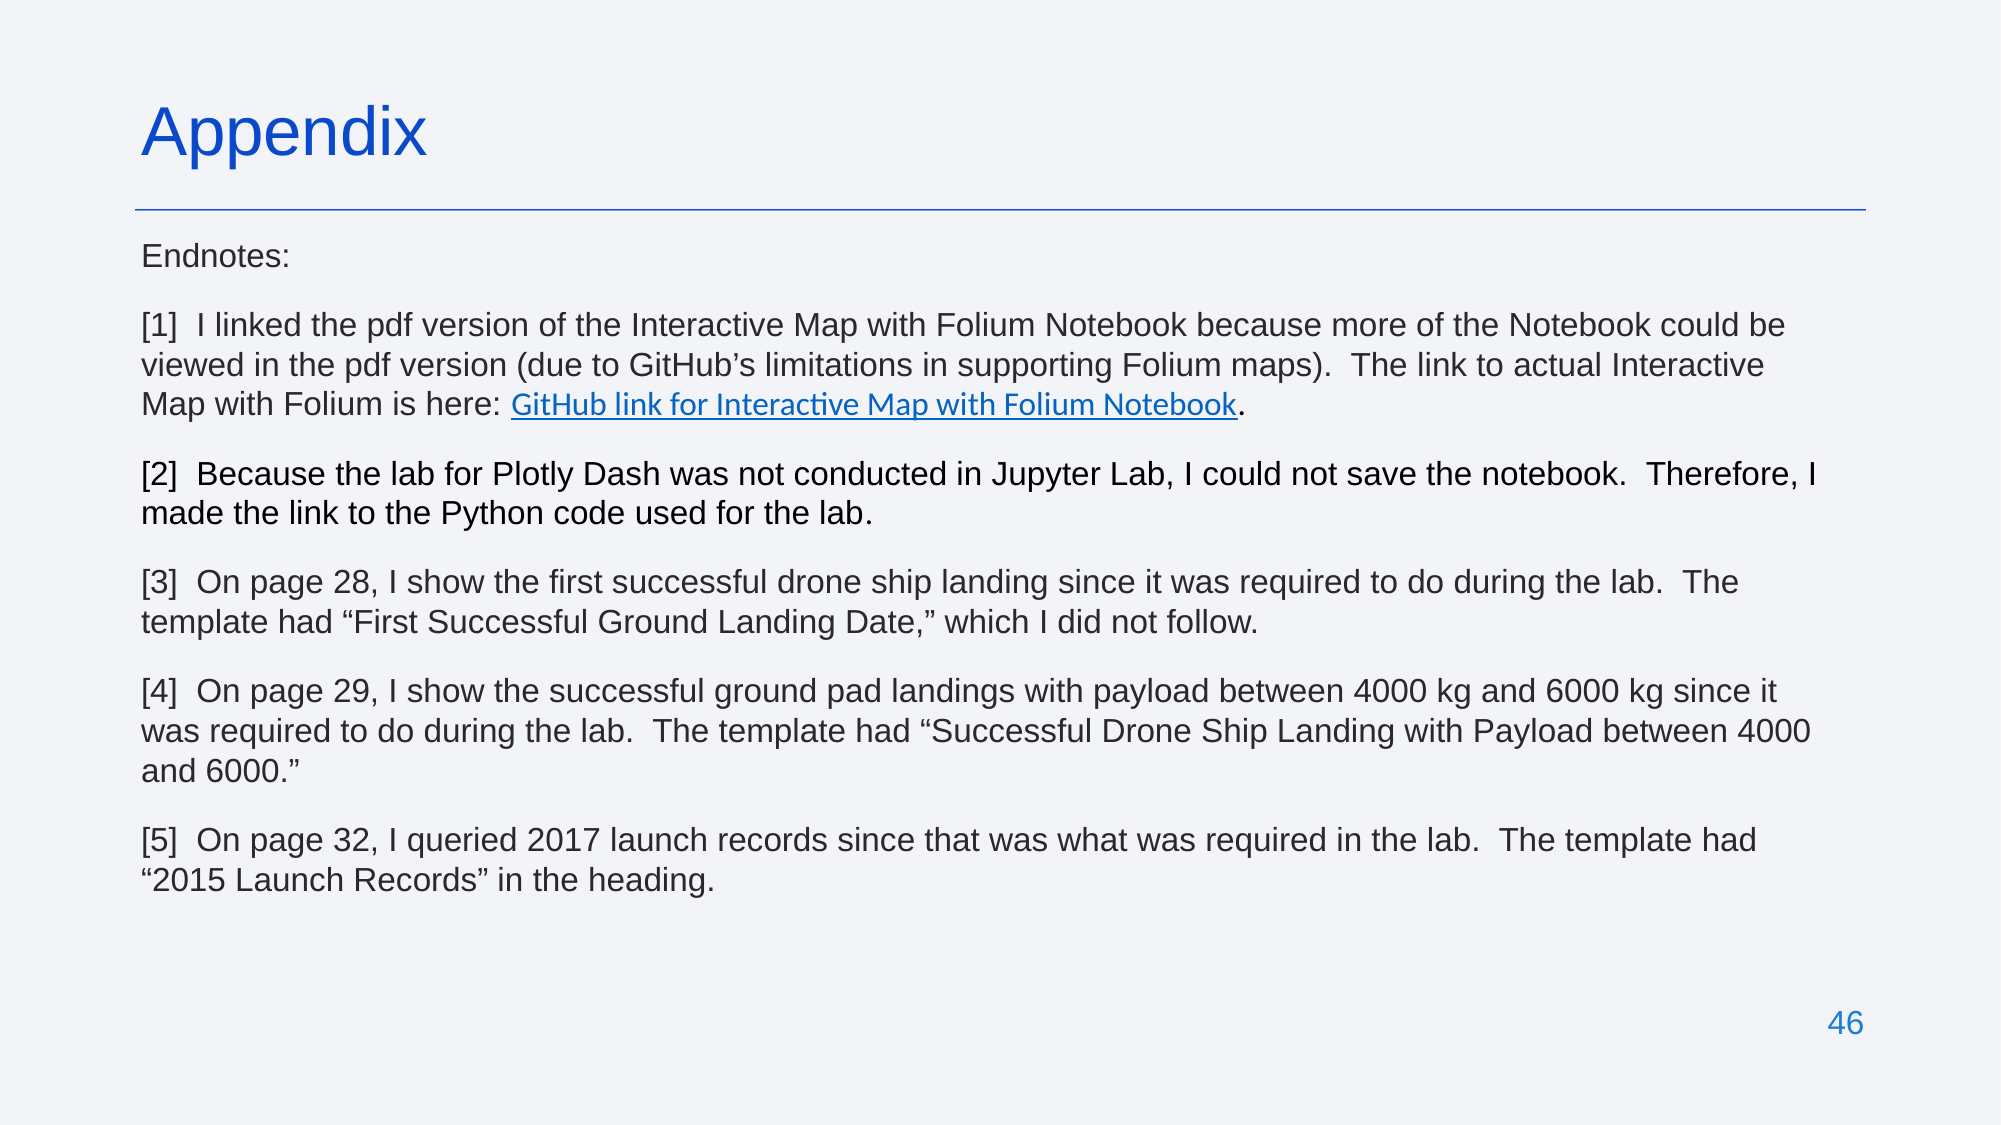

Appendix
Endnotes:
[1]  I linked the pdf version of the Interactive Map with Folium Notebook because more of the Notebook could be viewed in the pdf version (due to GitHub’s limitations in supporting Folium maps).  The link to actual Interactive Map with Folium is here: GitHub link for Interactive Map with Folium Notebook.
[2]  Because the lab for Plotly Dash was not conducted in Jupyter Lab, I could not save the notebook.  Therefore, I made the link to the Python code used for the lab.
[3]  On page 28, I show the first successful drone ship landing since it was required to do during the lab.  The template had “First Successful Ground Landing Date,” which I did not follow.
[4]  On page 29, I show the successful ground pad landings with payload between 4000 kg and 6000 kg since it was required to do during the lab.  The template had “Successful Drone Ship Landing with Payload between 4000 and 6000.”
[5]  On page 32, I queried 2017 launch records since that was what was required in the lab.  The template had “2015 Launch Records” in the heading.
46